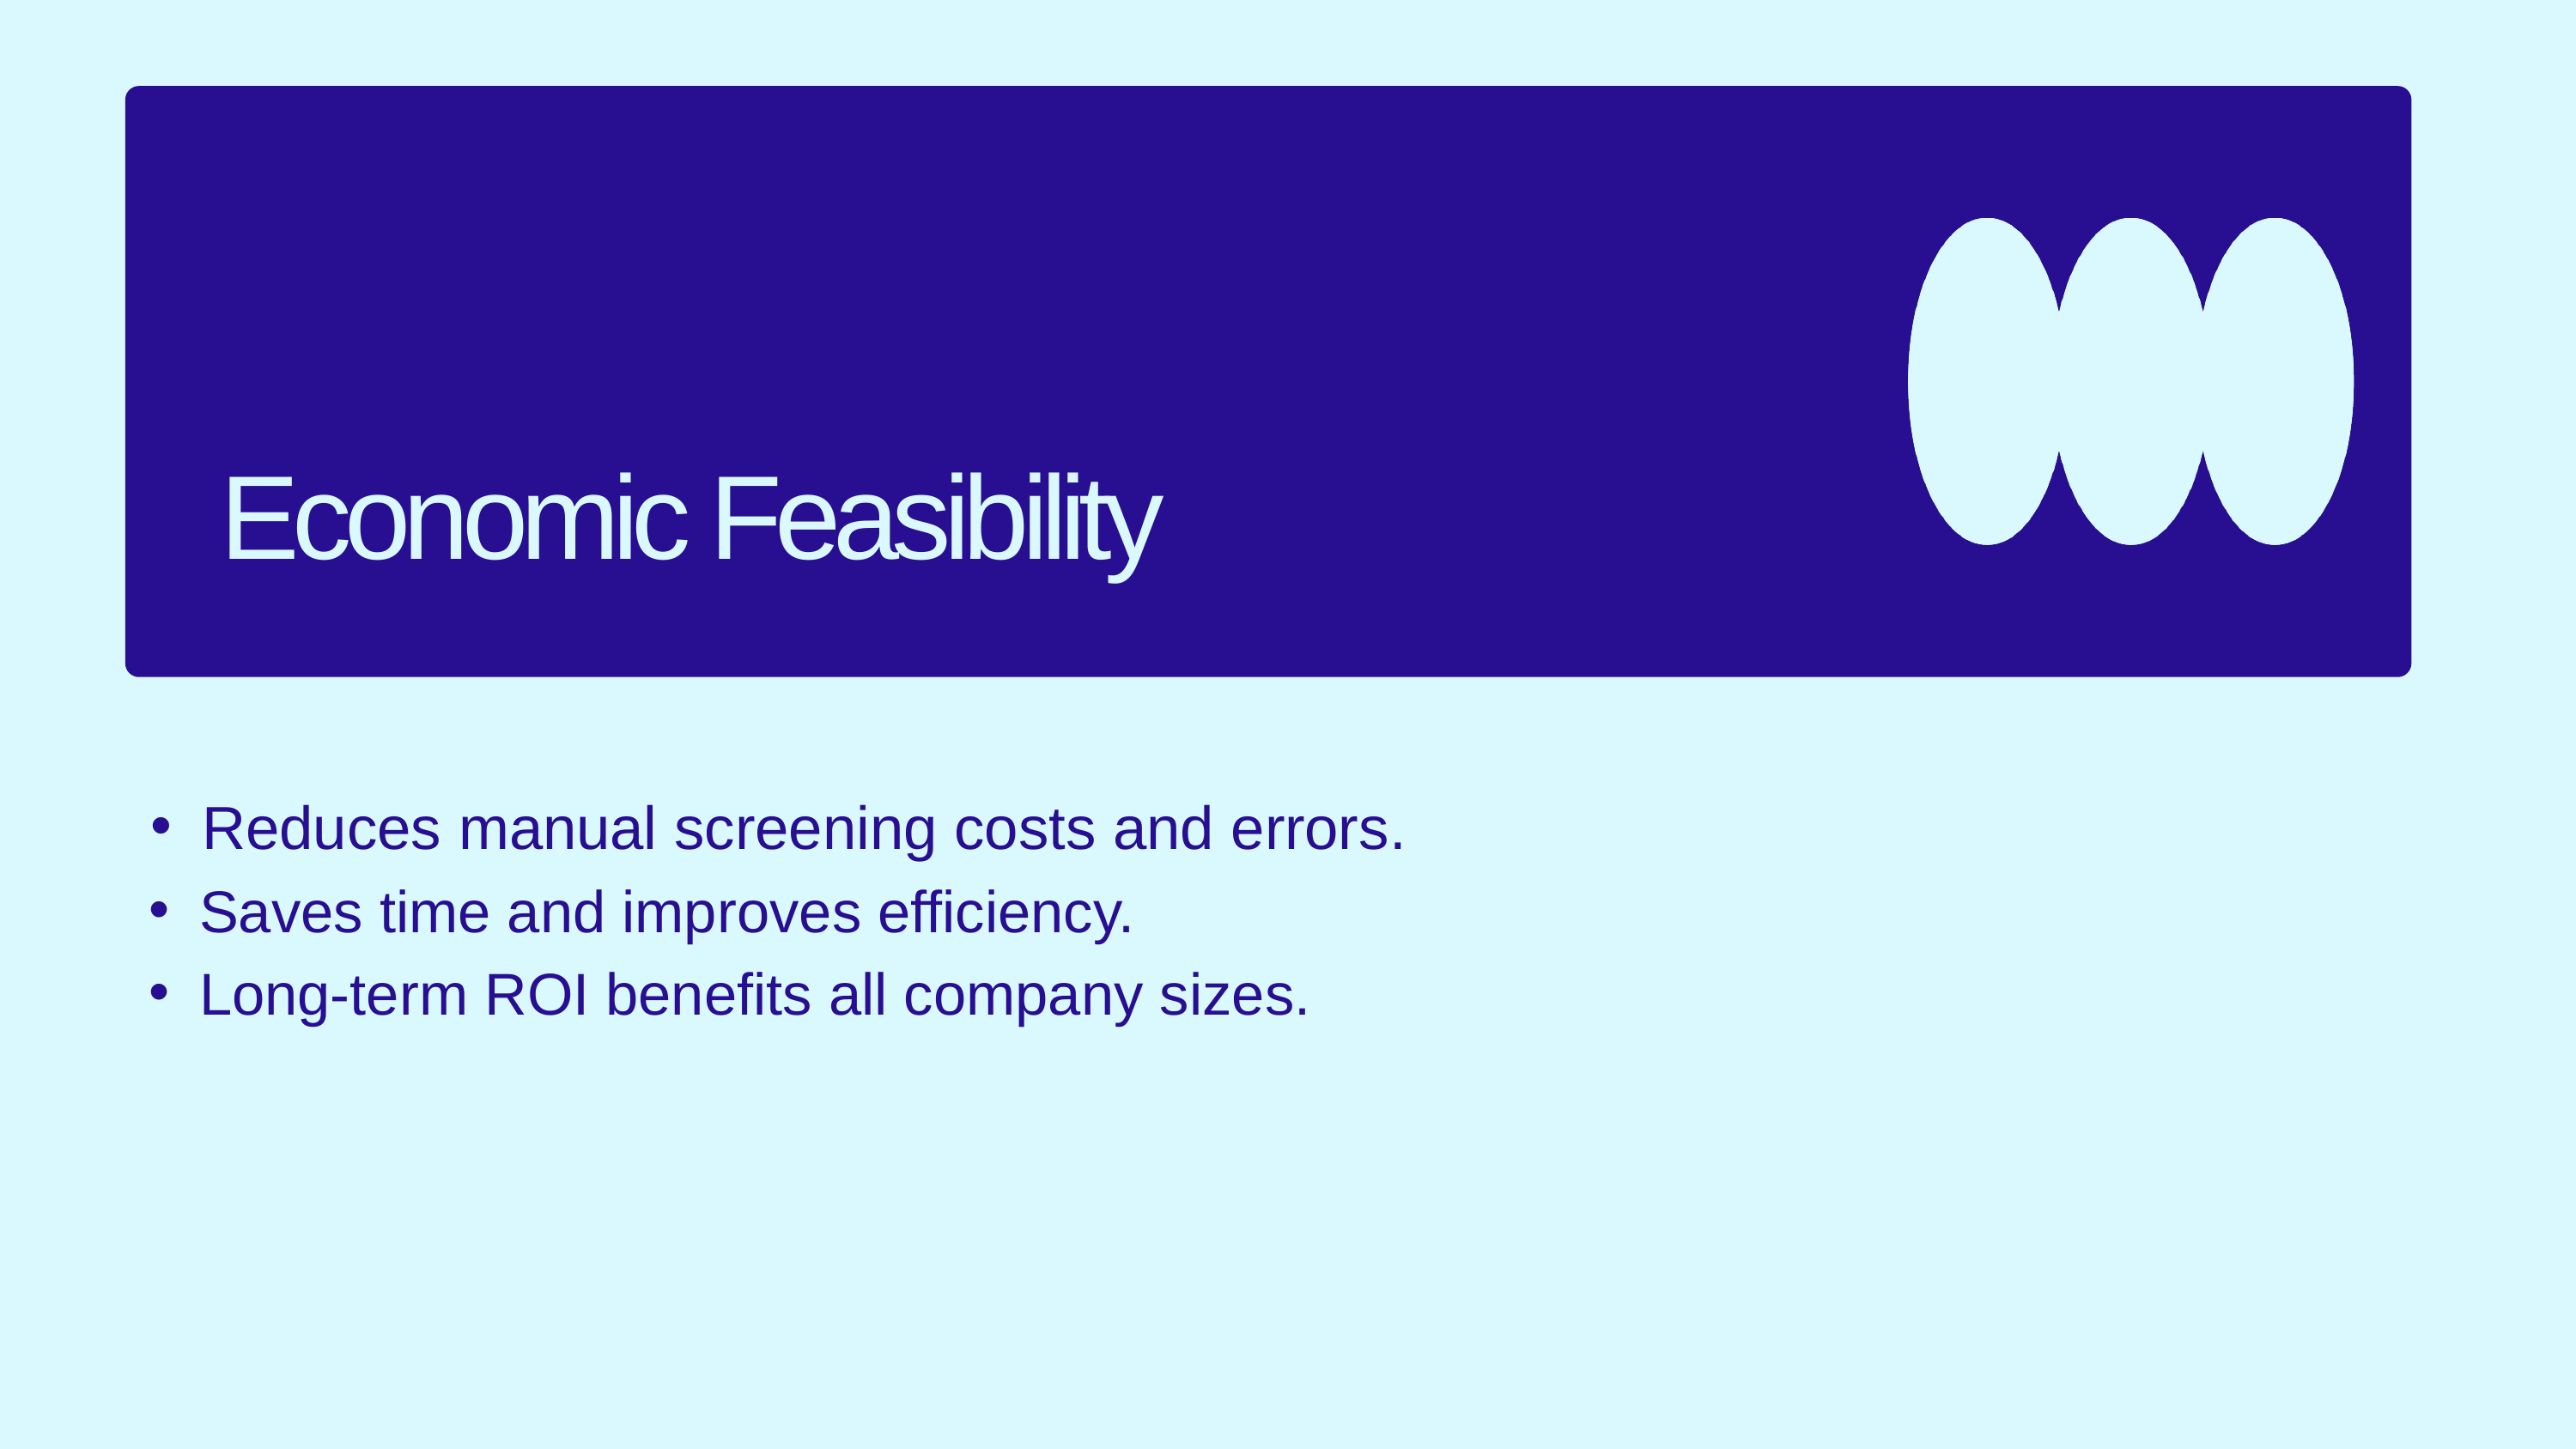

Economic Feasibility
Reduces manual screening costs and errors.
Saves time and improves efficiency.
Long-term ROI benefits all company sizes.